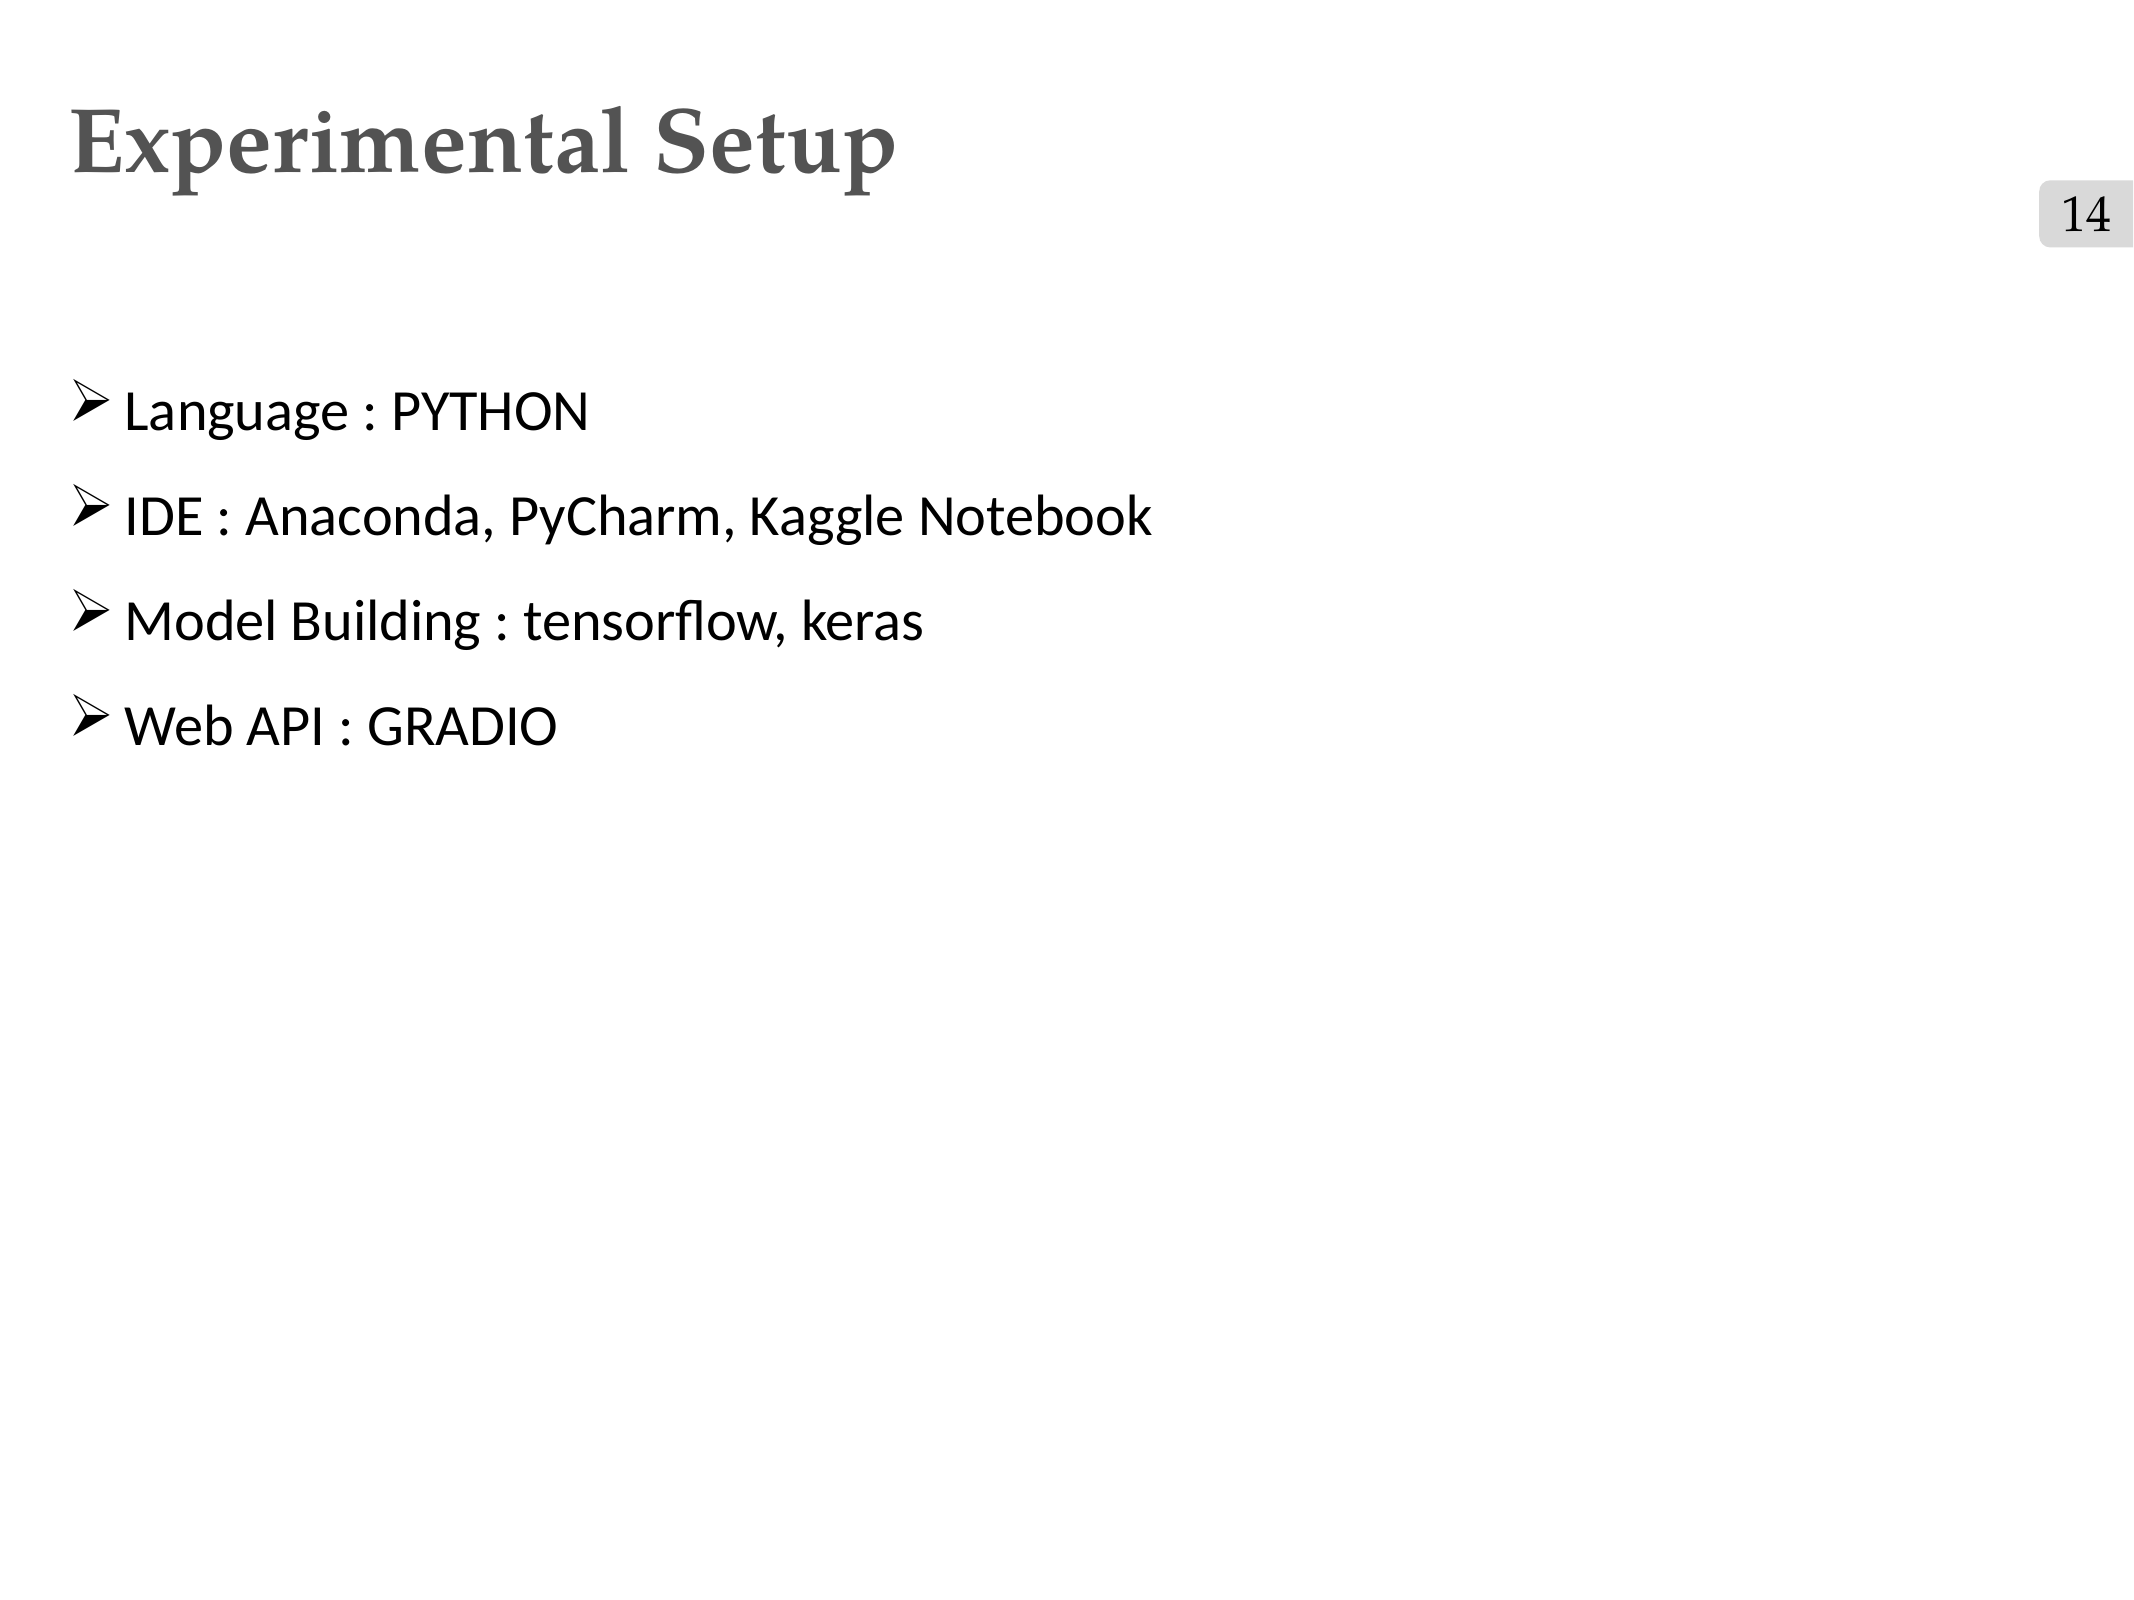

# Experimental Setup
14
Language : PYTHON
IDE : Anaconda, PyCharm, Kaggle Notebook
Model Building : tensorflow, keras
Web API : GRADIO